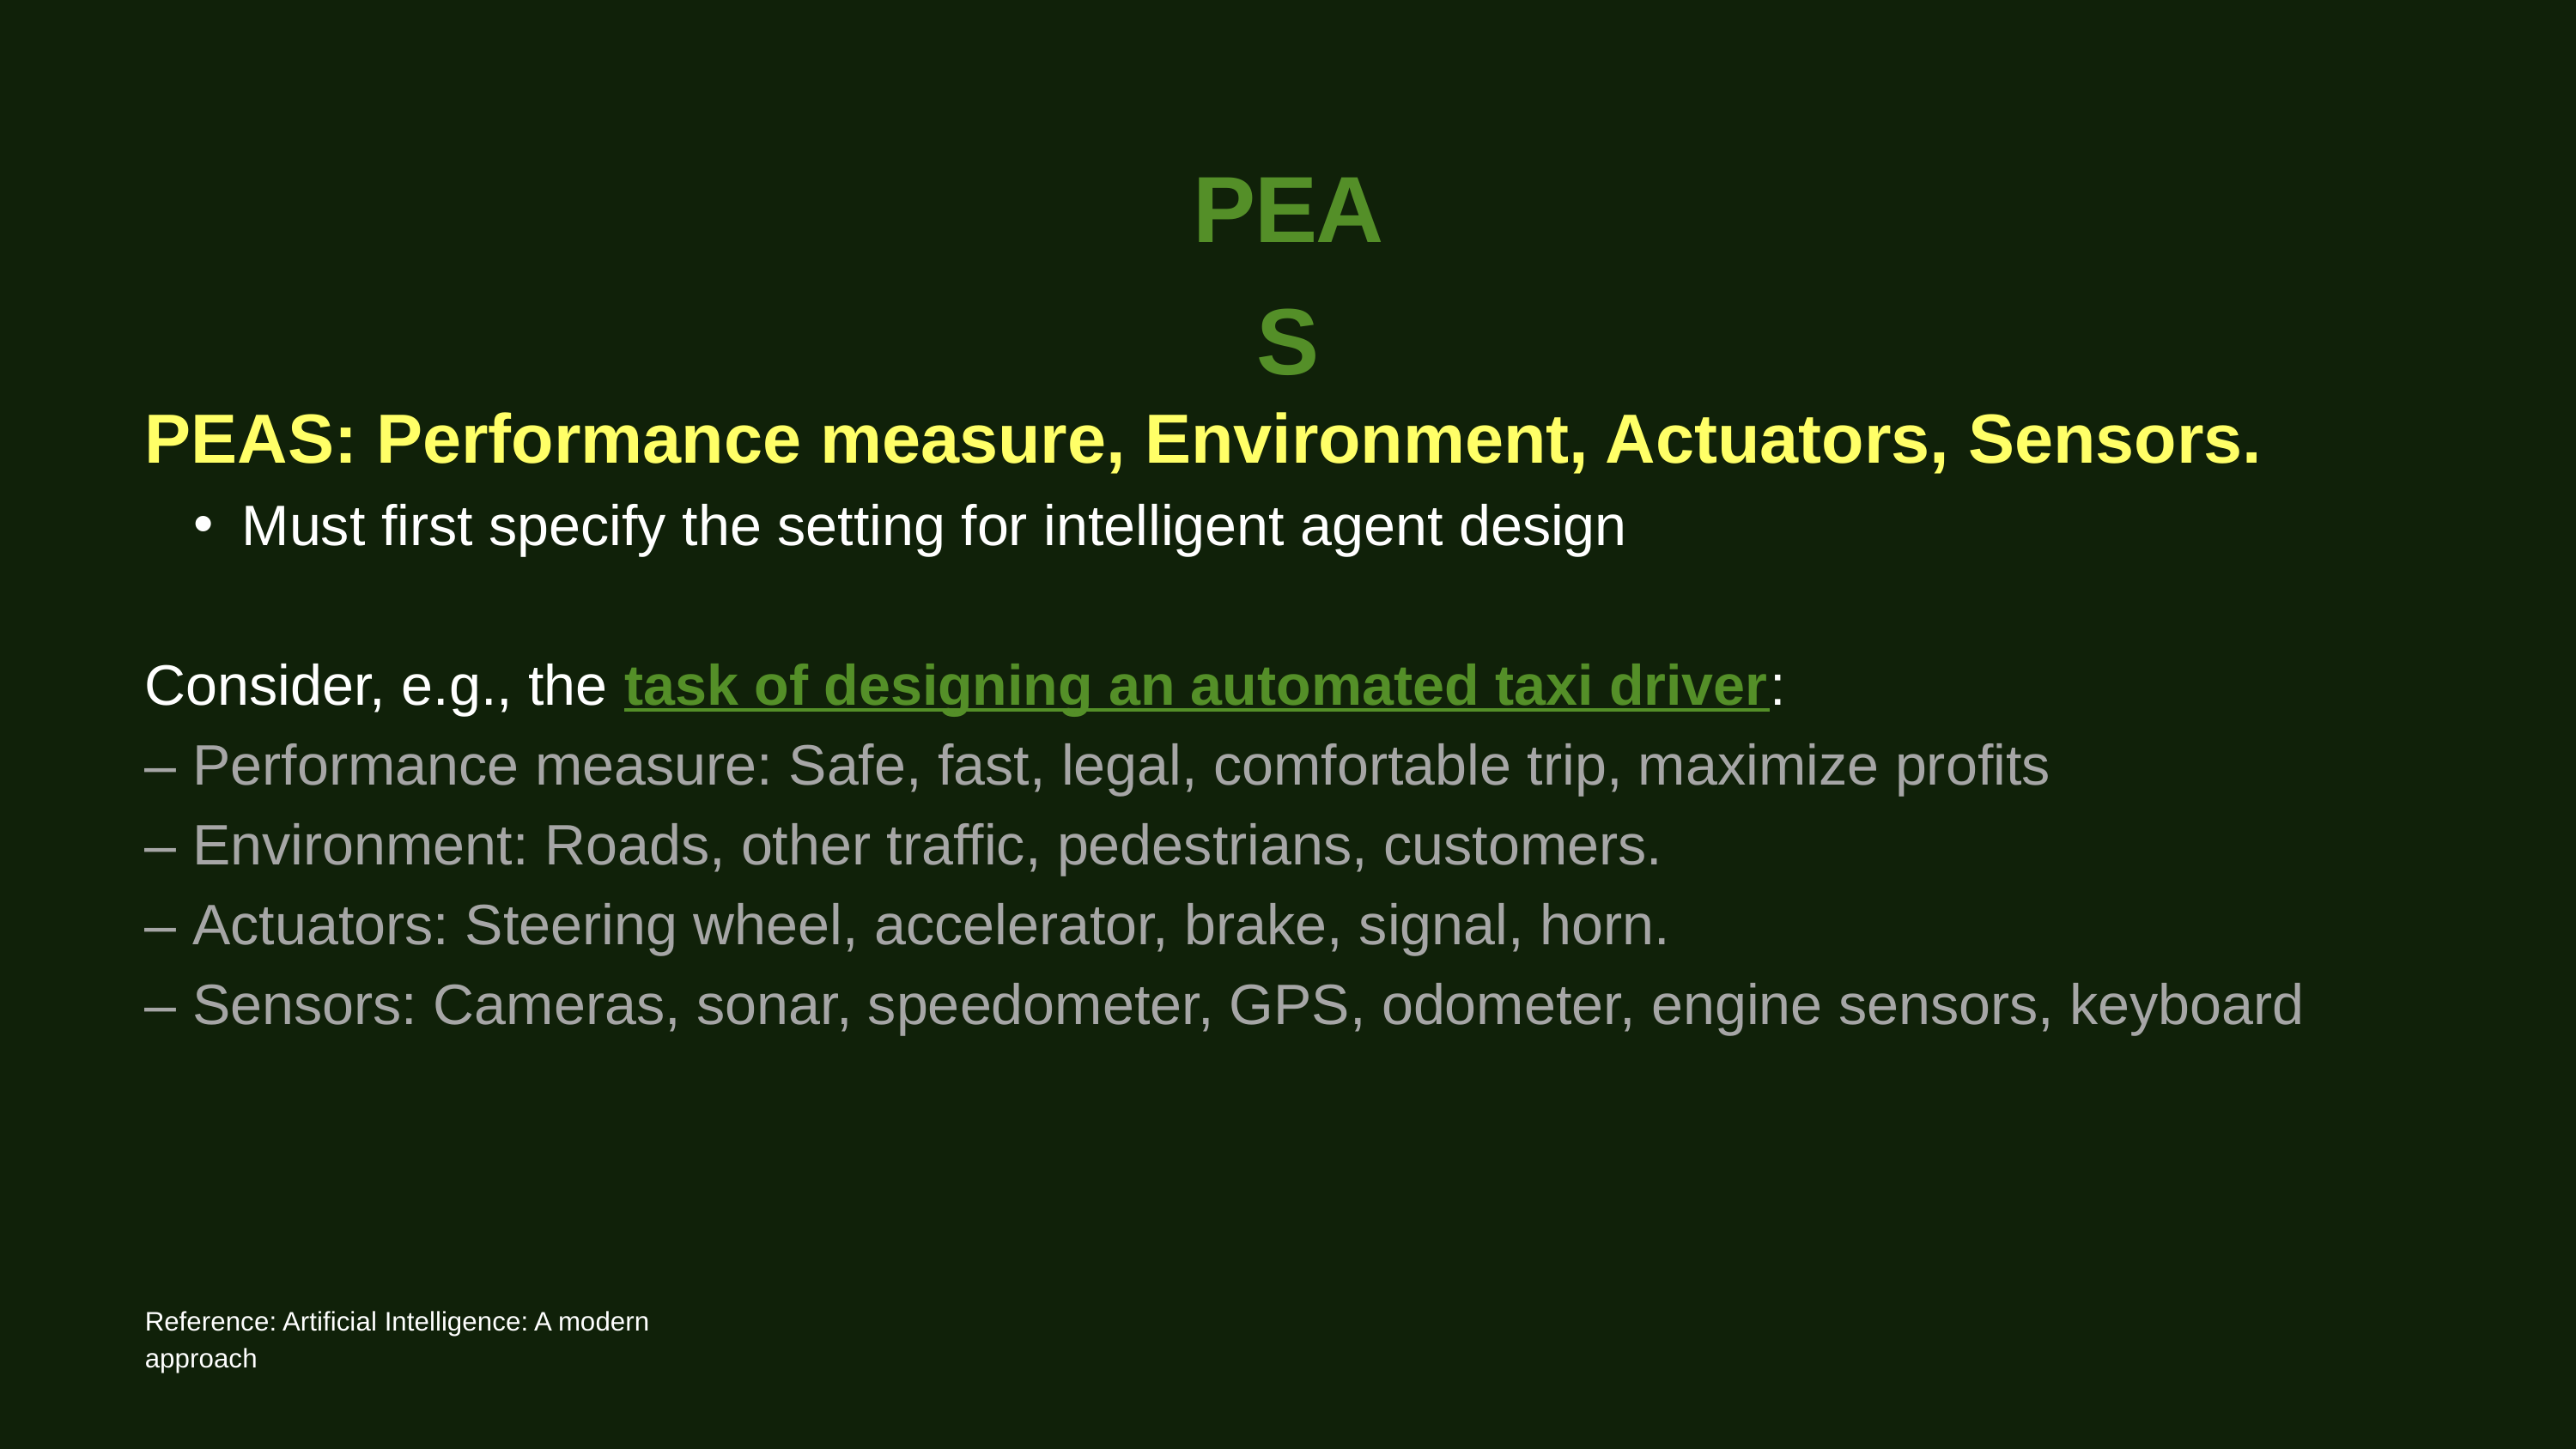

PEAS
PEAS: Performance measure, Environment, Actuators, Sensors.
Must first specify the setting for intelligent agent design

Consider, e.g., the task of designing an automated taxi driver:
– Performance measure: Safe, fast, legal, comfortable trip, maximize profits
– Environment: Roads, other traffic, pedestrians, customers.
– Actuators: Steering wheel, accelerator, brake, signal, horn.
– Sensors: Cameras, sonar, speedometer, GPS, odometer, engine sensors, keyboard

Reference: Artificial Intelligence: A modern approach